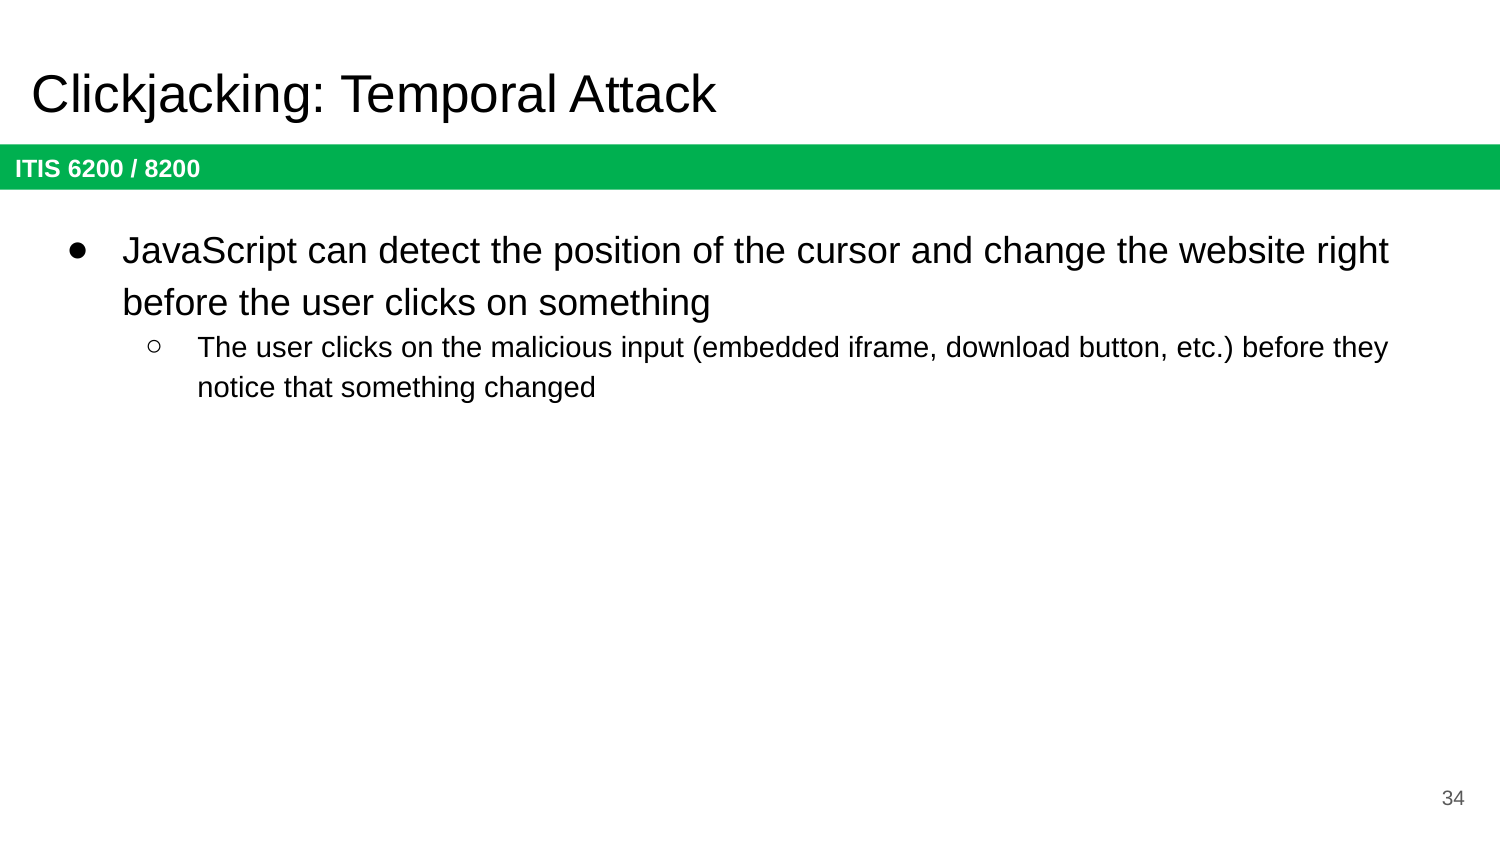

# Clickjacking: Temporal Attack
JavaScript can detect the position of the cursor and change the website right before the user clicks on something
The user clicks on the malicious input (embedded iframe, download button, etc.) before they notice that something changed
34